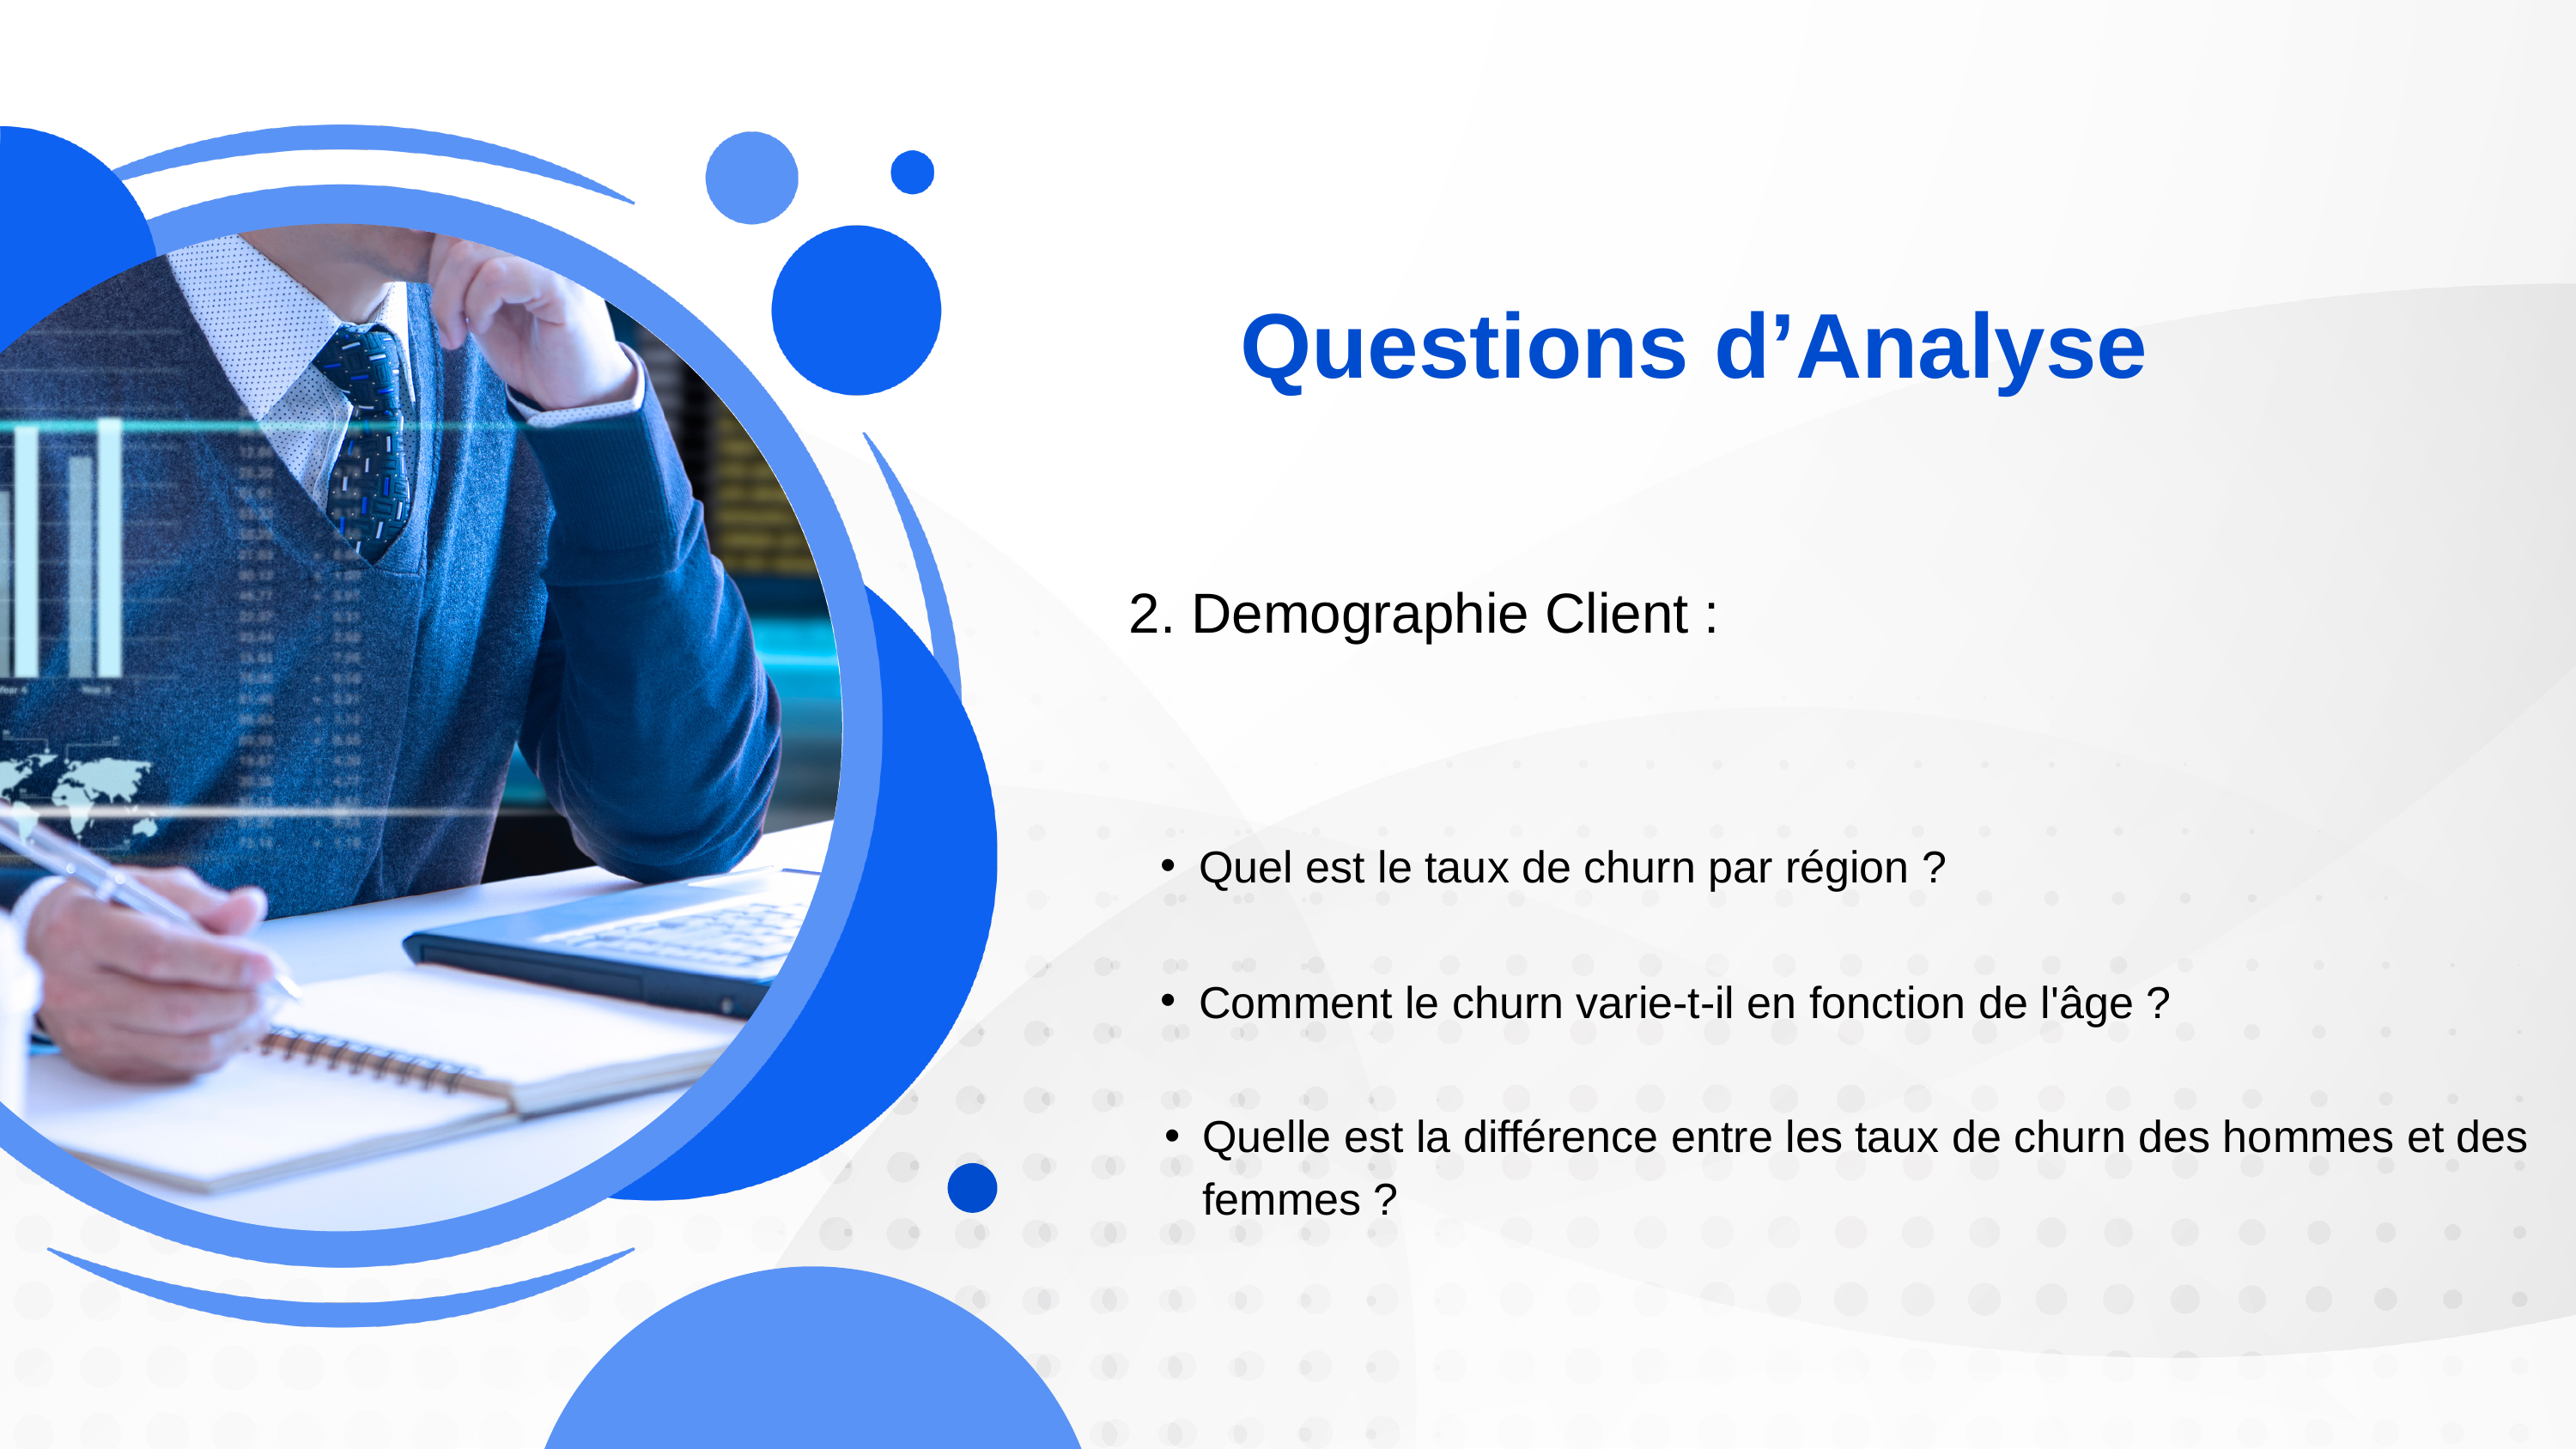

Questions d’Analyse
2. Demographie Client :
Quel est le taux de churn par région ?
Comment le churn varie-t-il en fonction de l'âge ?
Quelle est la différence entre les taux de churn des hommes et des femmes ?